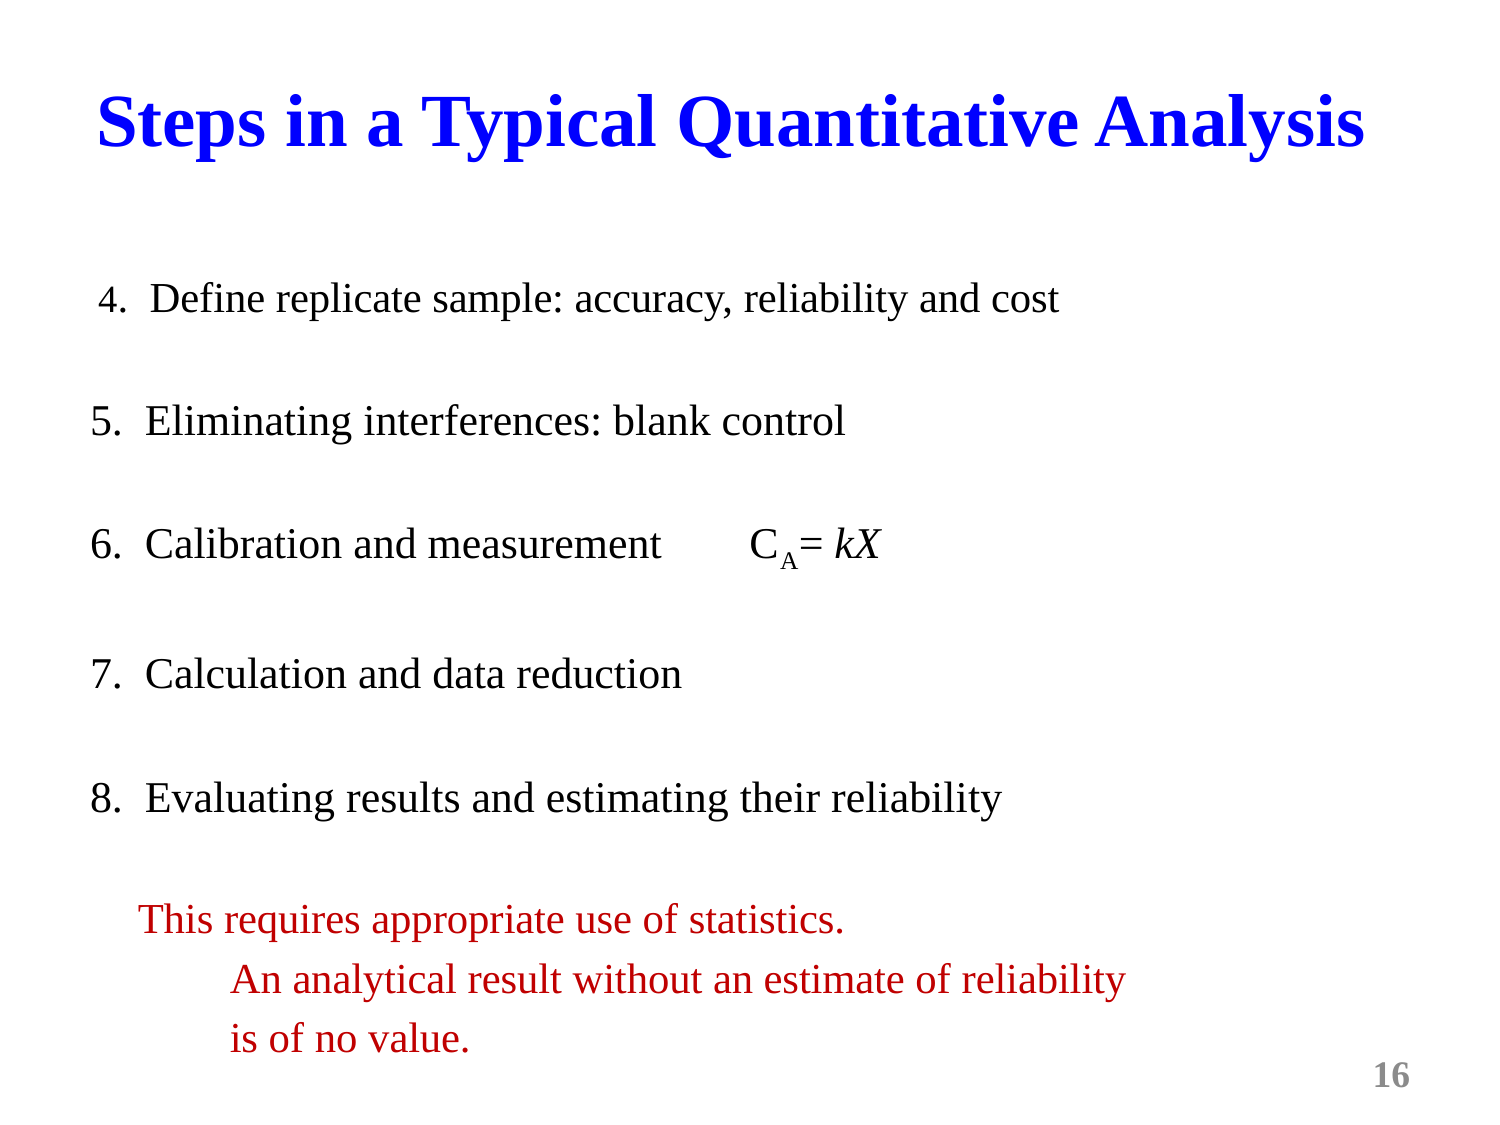

# Steps in a Typical Quantitative Analysis
4.  Define replicate sample: accuracy, reliability and cost

5.  Eliminating interferences: blank control

6.  Calibration and measurement        CA= kX

7.  Calculation and data reduction

8.  Evaluating results and estimating their reliability

		This requires appropriate use of statistics.
             An analytical result without an estimate of reliability
             is of no value.
16